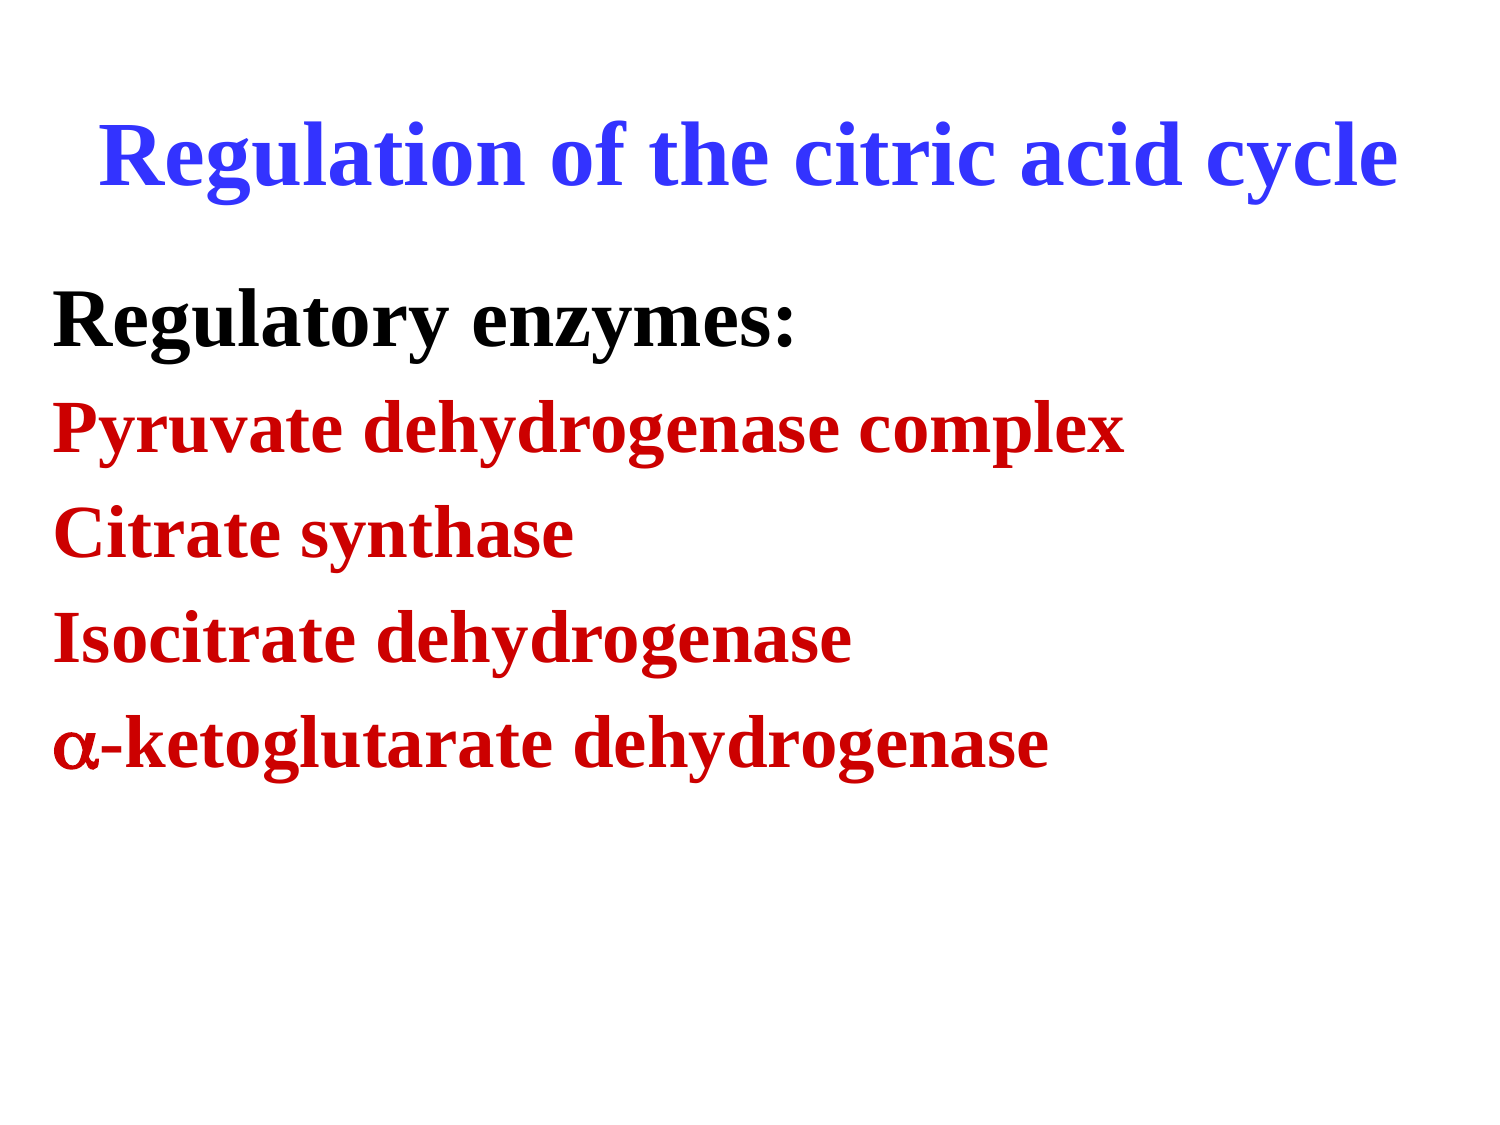

# Regulation of the citric acid cycle
Regulatory enzymes:
Pyruvate dehydrogenase complex
Citrate synthase
Isocitrate dehydrogenase
α-ketoglutarate dehydrogenase